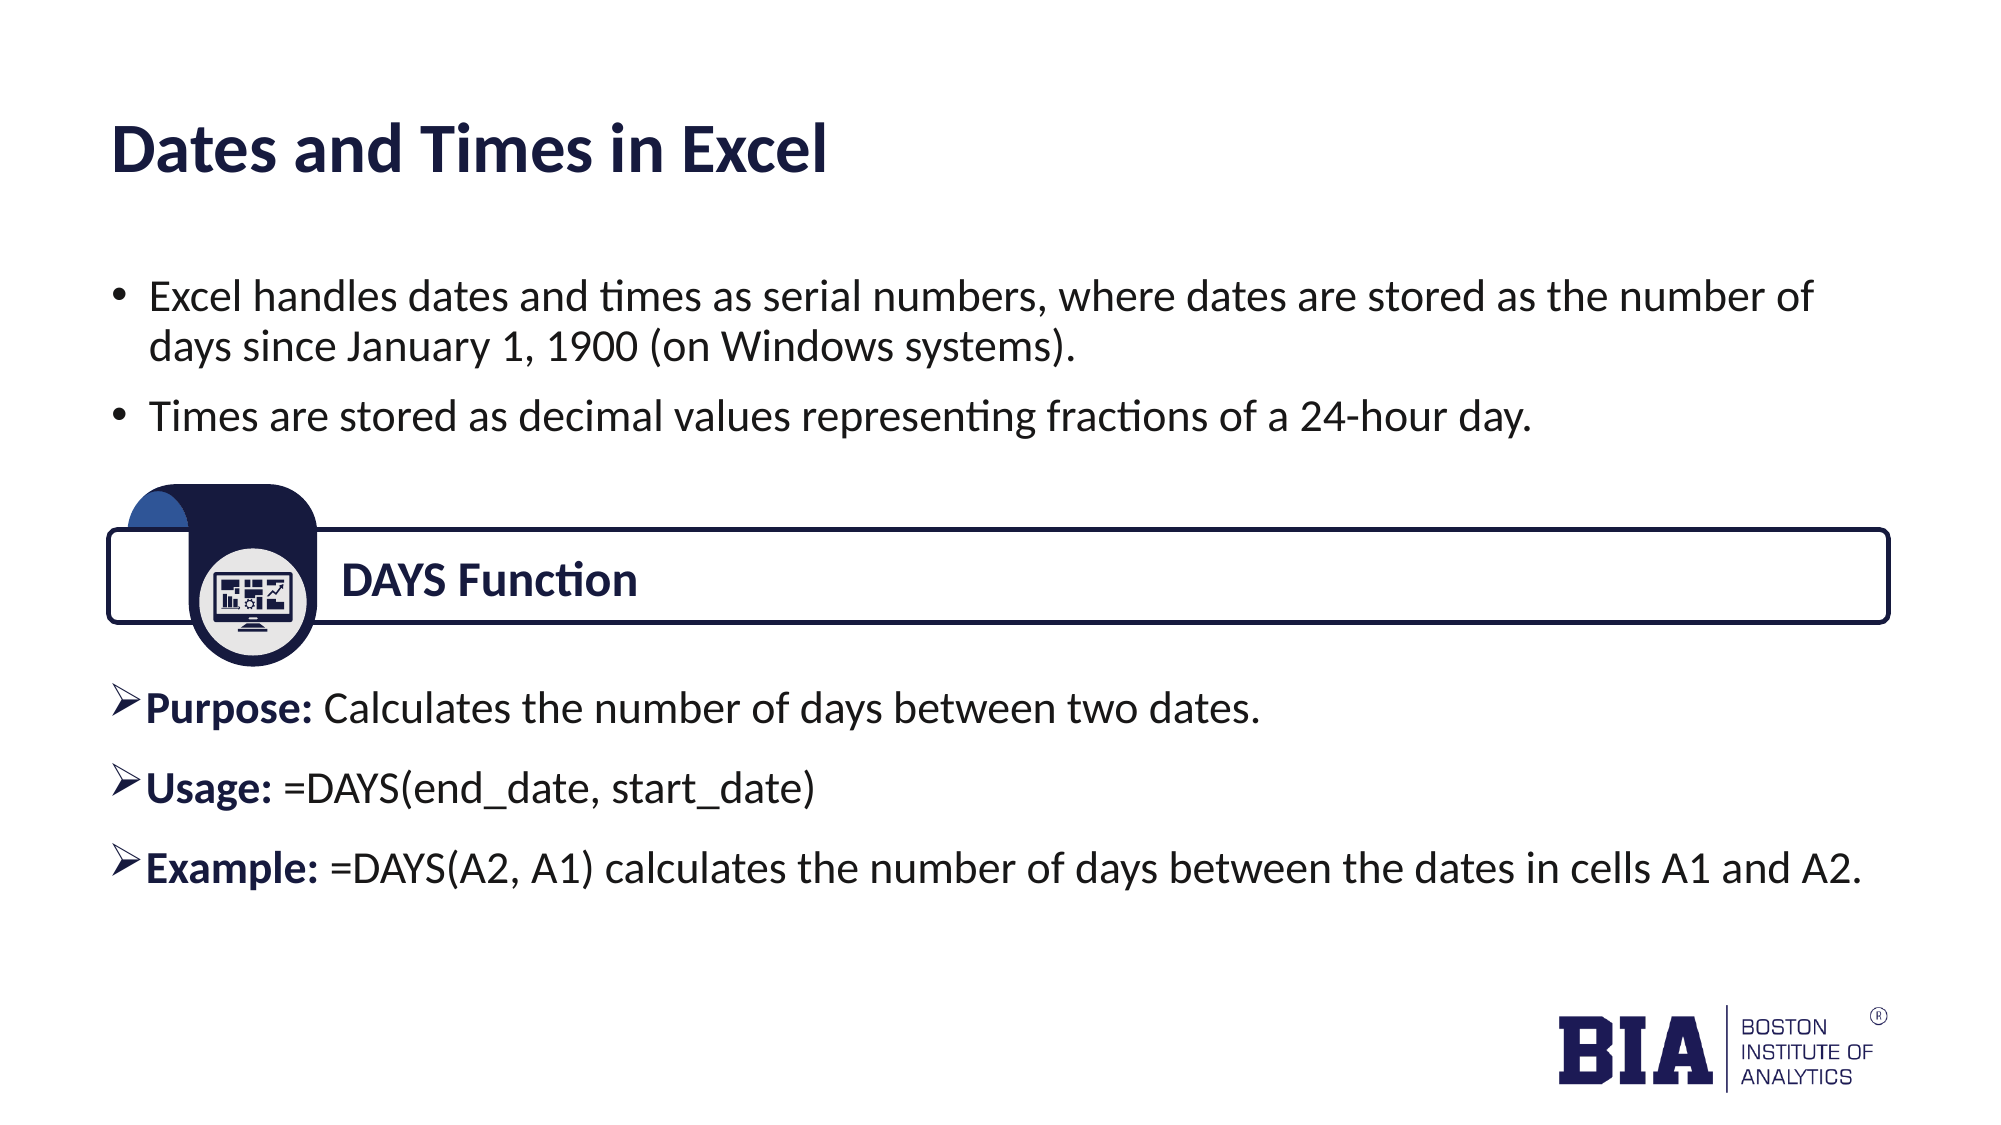

# Dates and Times in Excel
Excel handles dates and times as serial numbers, where dates are stored as the number of days since January 1, 1900 (on Windows systems).
Times are stored as decimal values representing fractions of a 24-hour day.

DAYS Function

Purpose: Calculates the number of days between two dates.
Usage: =DAYS(end_date, start_date)
Example: =DAYS(A2, A1) calculates the number of days between the dates in cells A1 and A2.